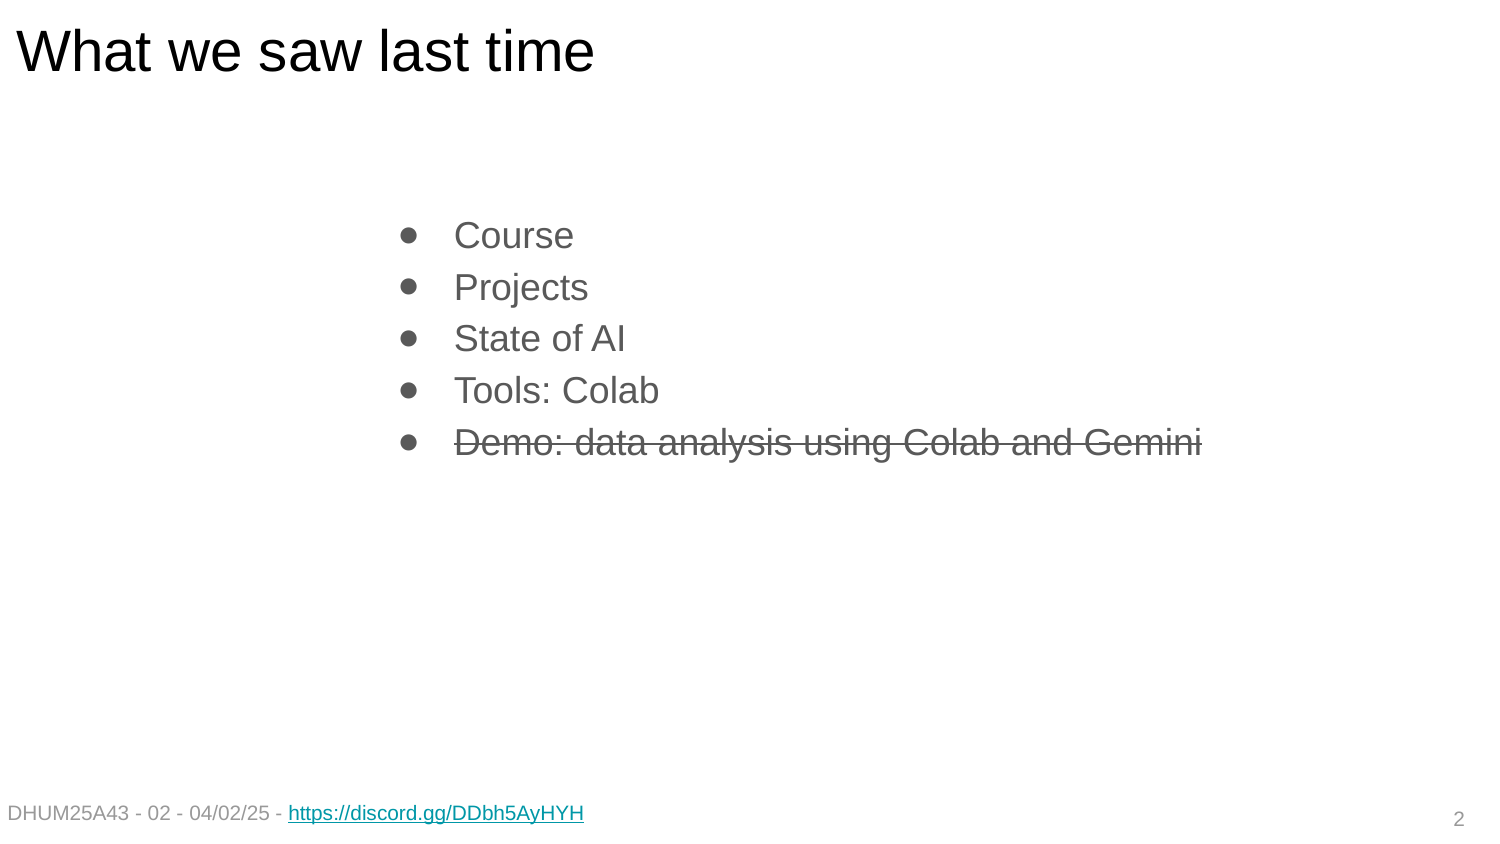

# What we saw last time
Course
Projects
State of AI
Tools: Colab
Demo: data analysis using Colab and Gemini